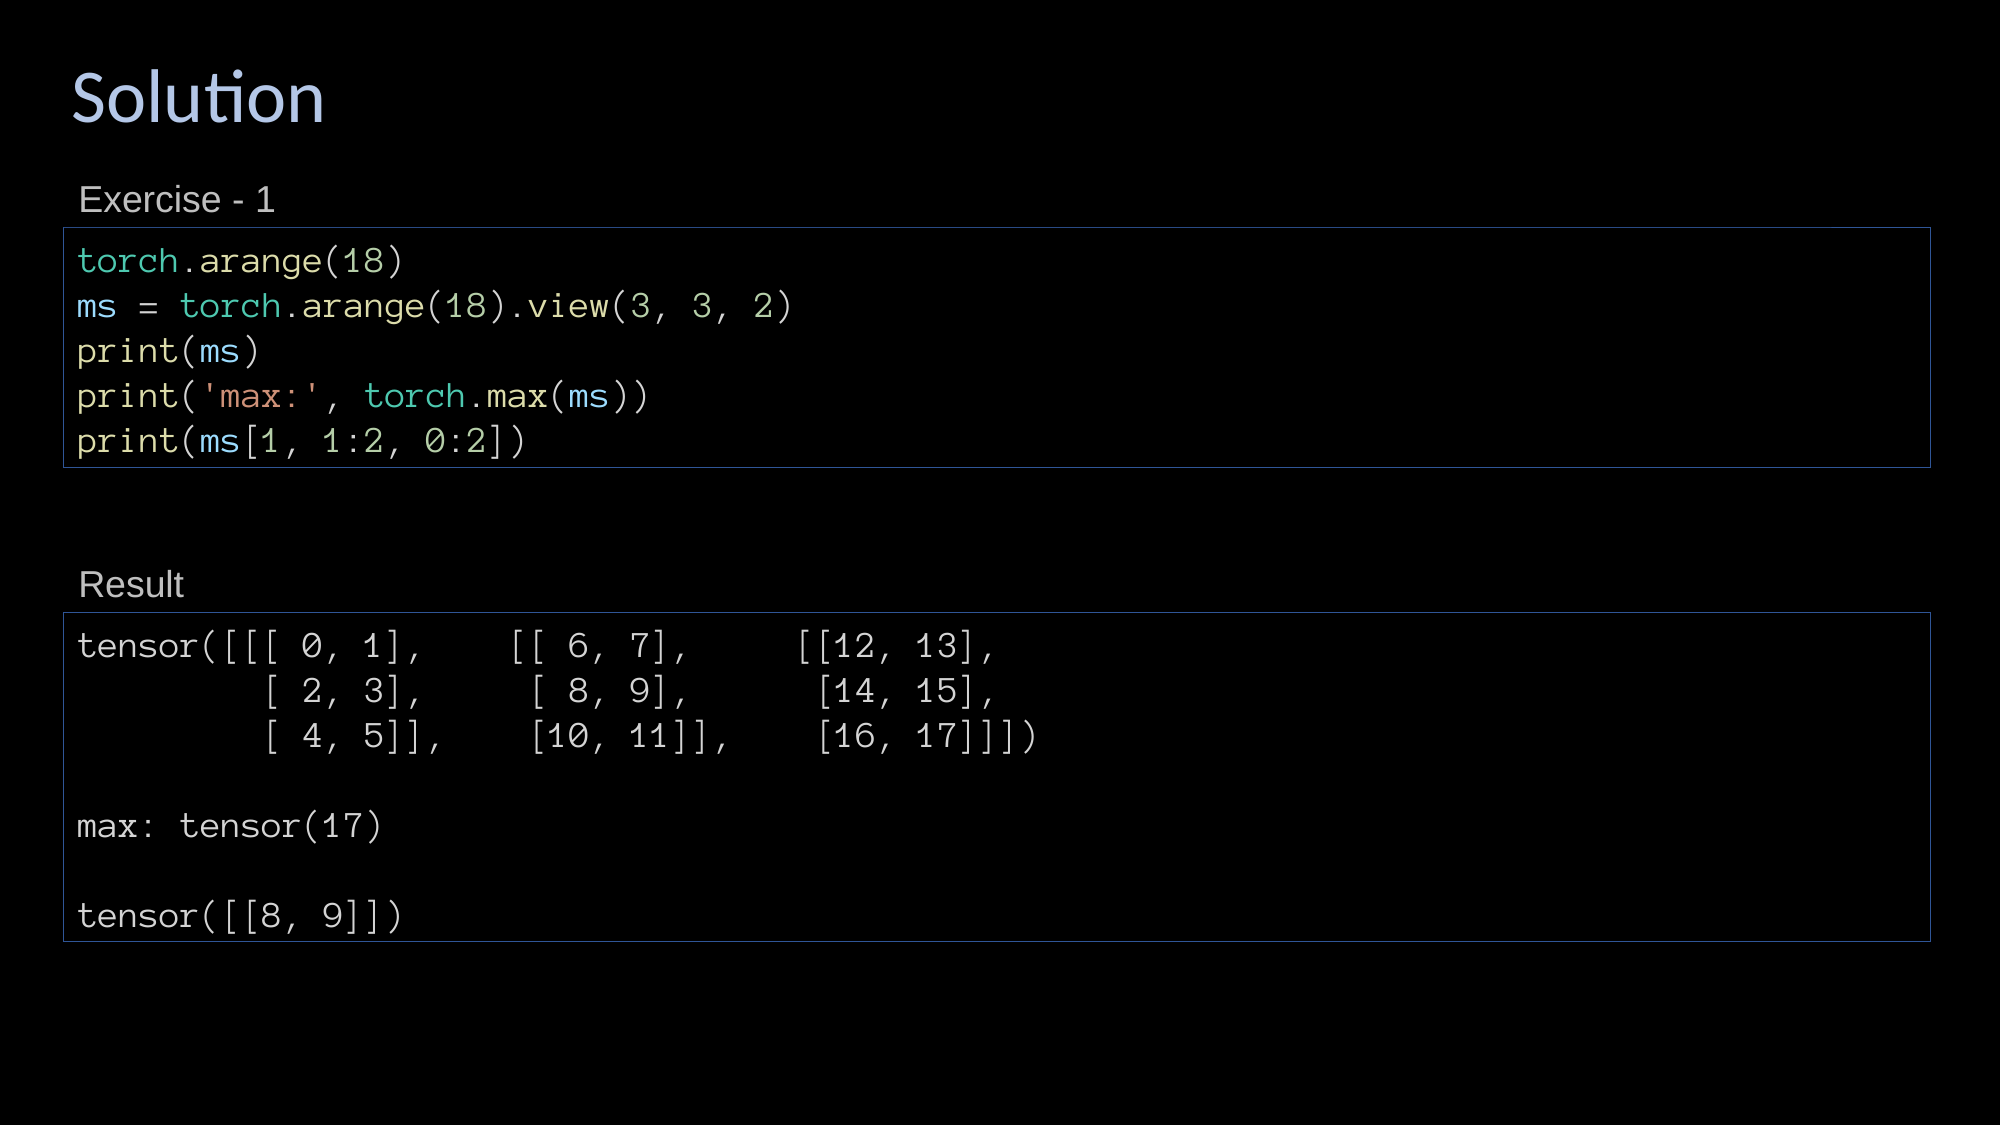

# Solution
Exercise - 1
torch.arange(18)
ms = torch.arange(18).view(3, 3, 2)
print(ms)
print('max:', torch.max(ms))
print(ms[1, 1:2, 0:2])
Result
tensor([[[ 0, 1],    [[ 6, 7],     [[12, 13],
         [ 2, 3],     [ 8, 9],      [14, 15],
         [ 4, 5]],    [10, 11]],    [16, 17]]])

max: tensor(17)

tensor([[8, 9]])